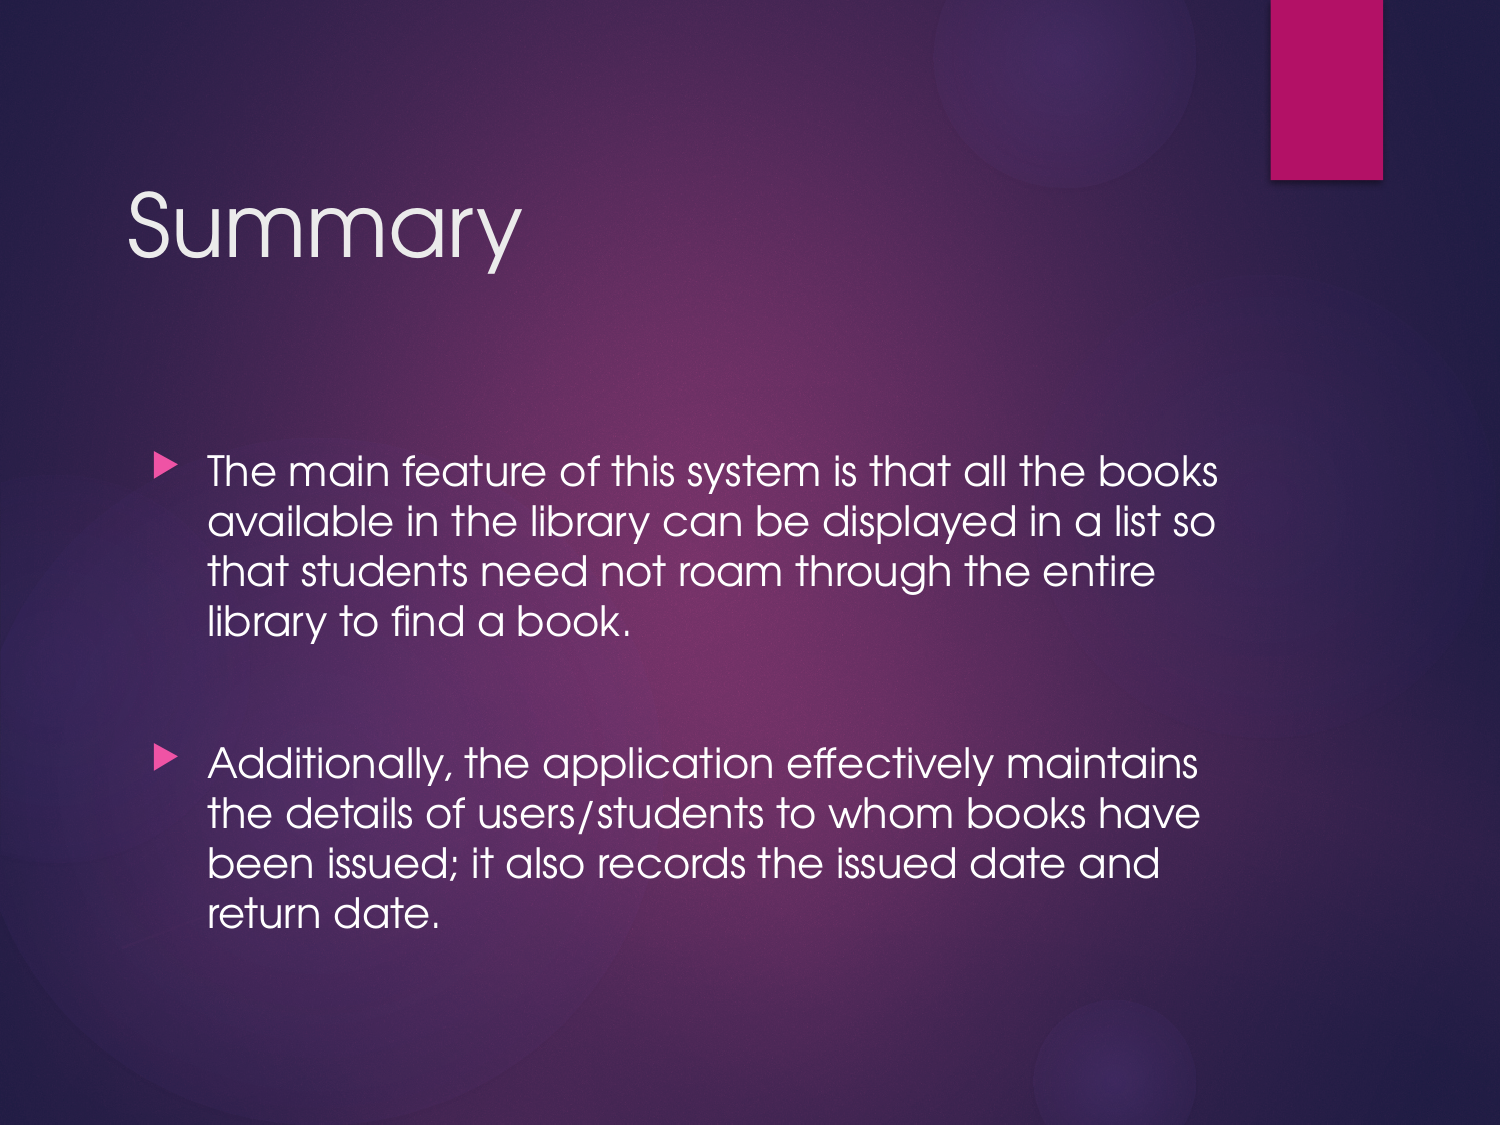

# Summary
The main feature of this system is that all the books available in the library can be displayed in a list so that students need not roam through the entire library to find a book.

Additionally, the application effectively maintains the details of users/students to whom books have been issued; it also records the issued date and return date.